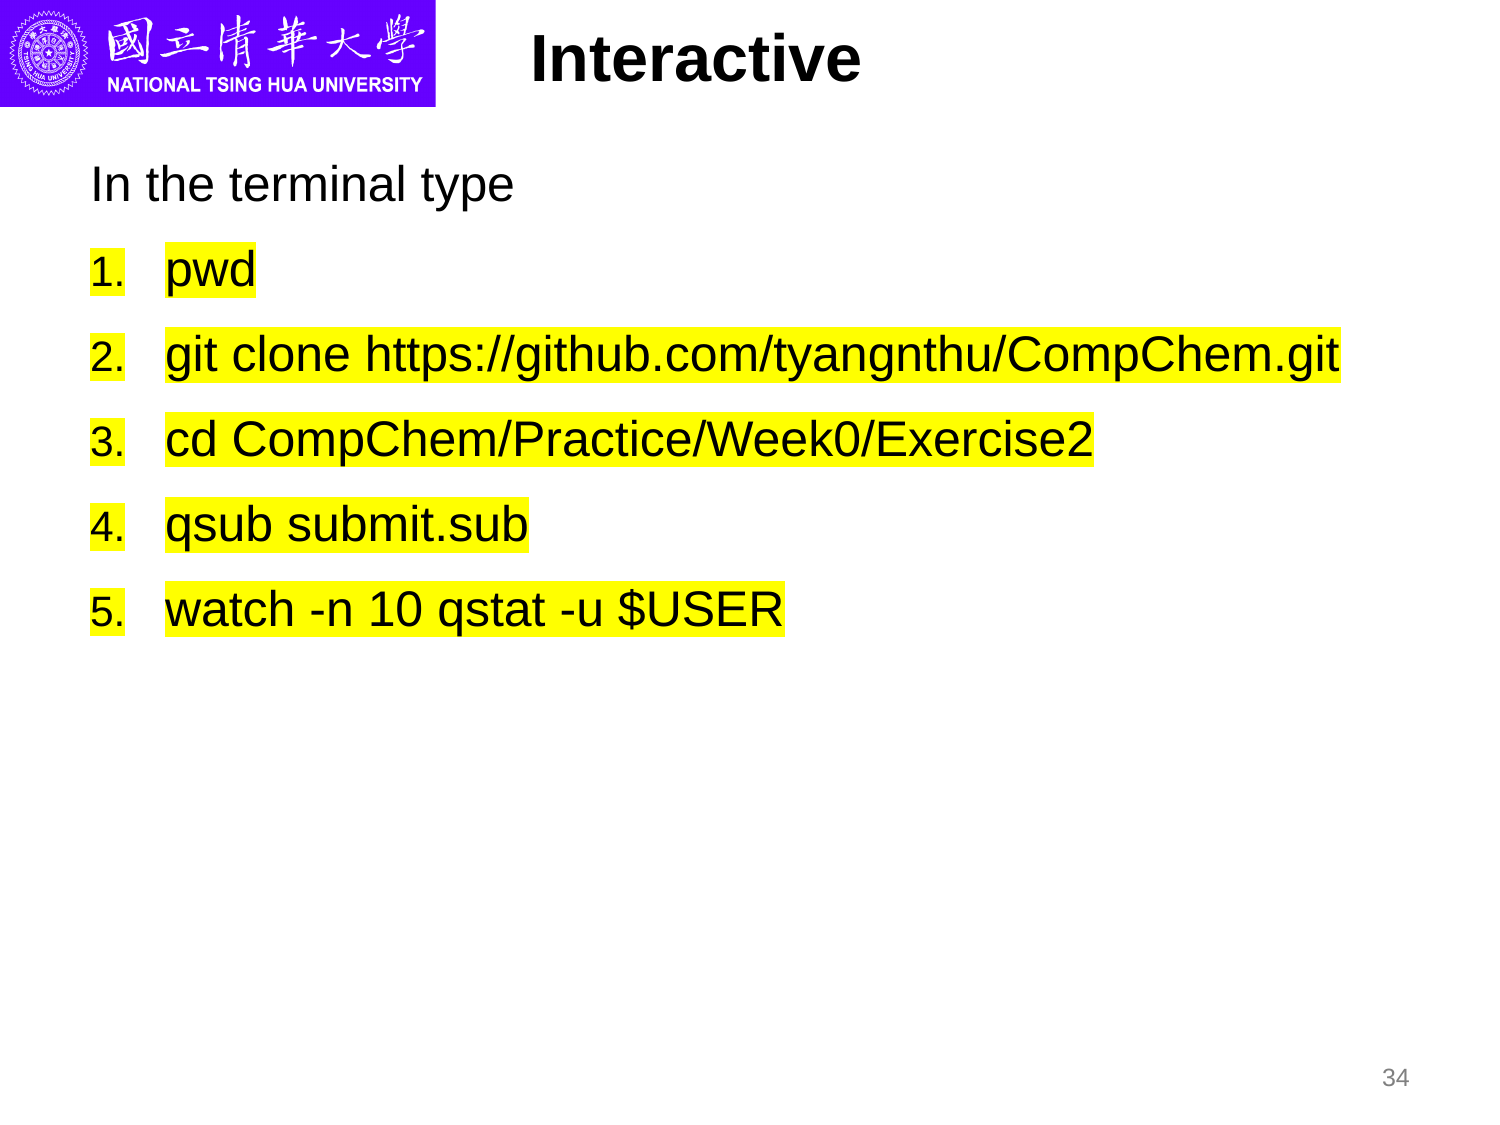

# Interactive
In the terminal type
pwd
git clone https://github.com/tyangnthu/CompChem.git
cd CompChem/Practice/Week0/Exercise2
qsub submit.sub
watch -n 10 qstat -u $USER

34